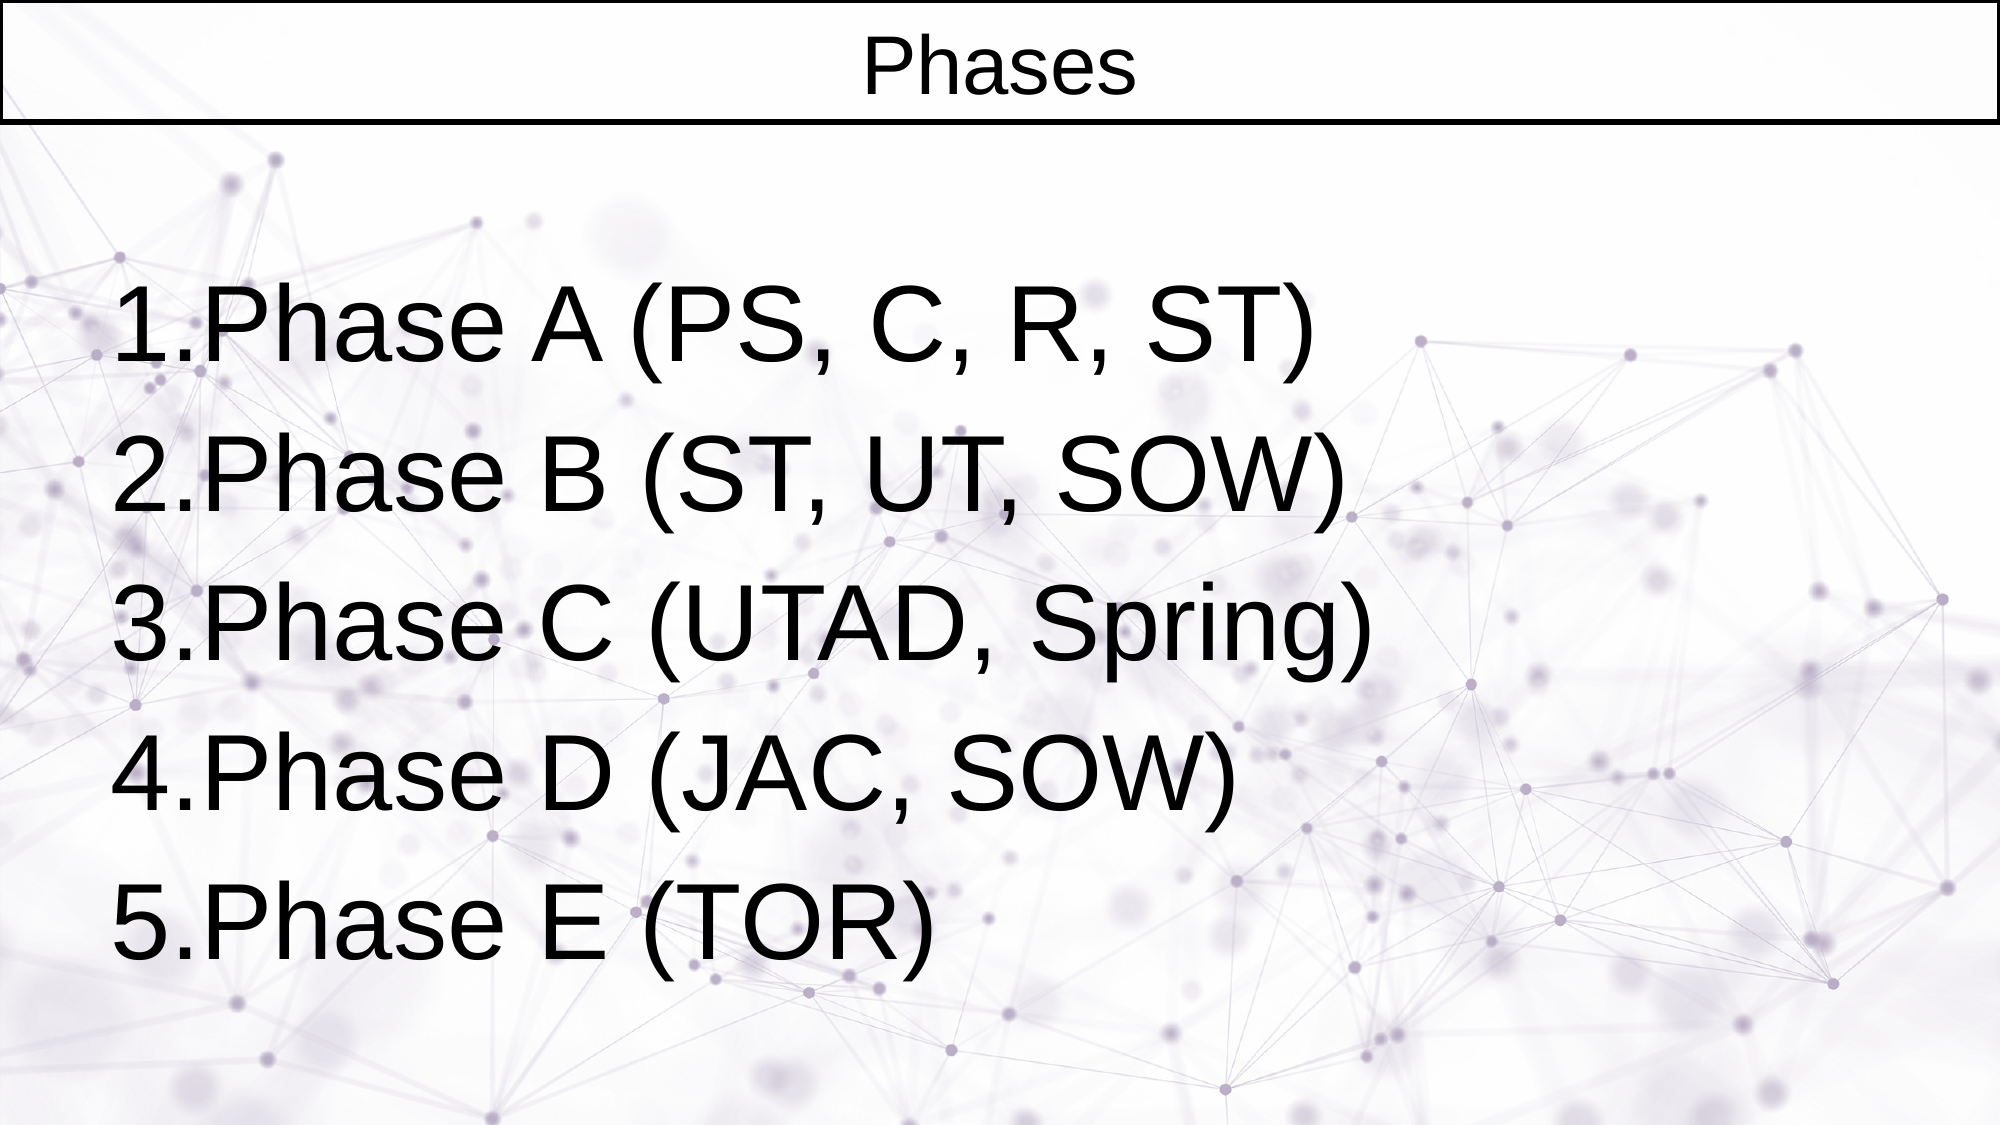

# Phases
Phase A (PS, C, R, ST)
Phase B (ST, UT, SOW)
Phase C (UTAD, Spring)
Phase D (JAC, SOW)
Phase E (TOR)